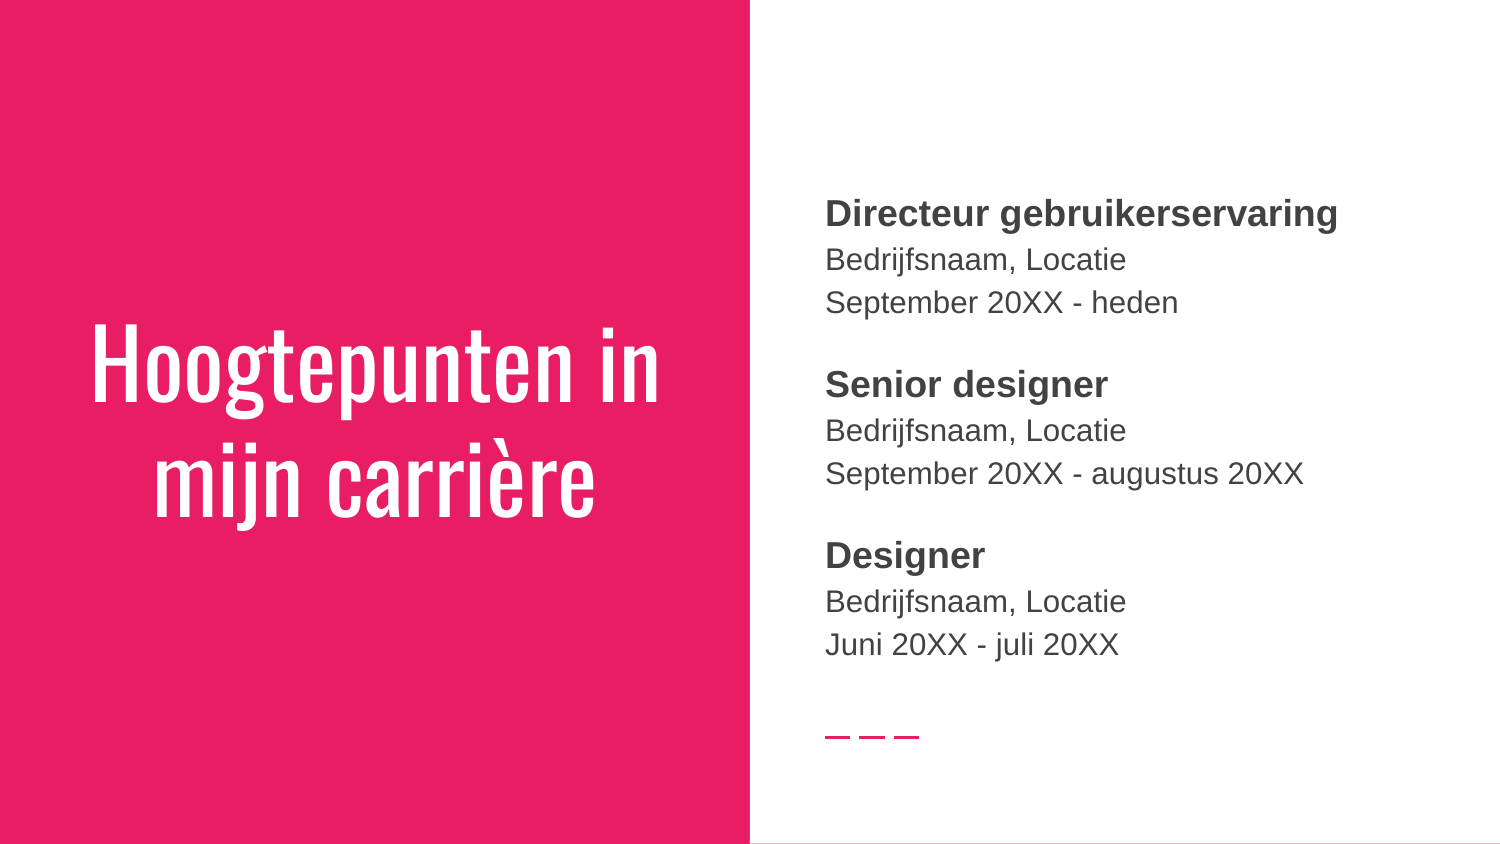

Directeur gebruikerservaring
Bedrijfsnaam, Locatie
September 20XX - heden
Senior designer
Bedrijfsnaam, Locatie
September 20XX - augustus 20XX
Designer
Bedrijfsnaam, Locatie
Juni 20XX - juli 20XX
# Hoogtepunten in mijn carrière